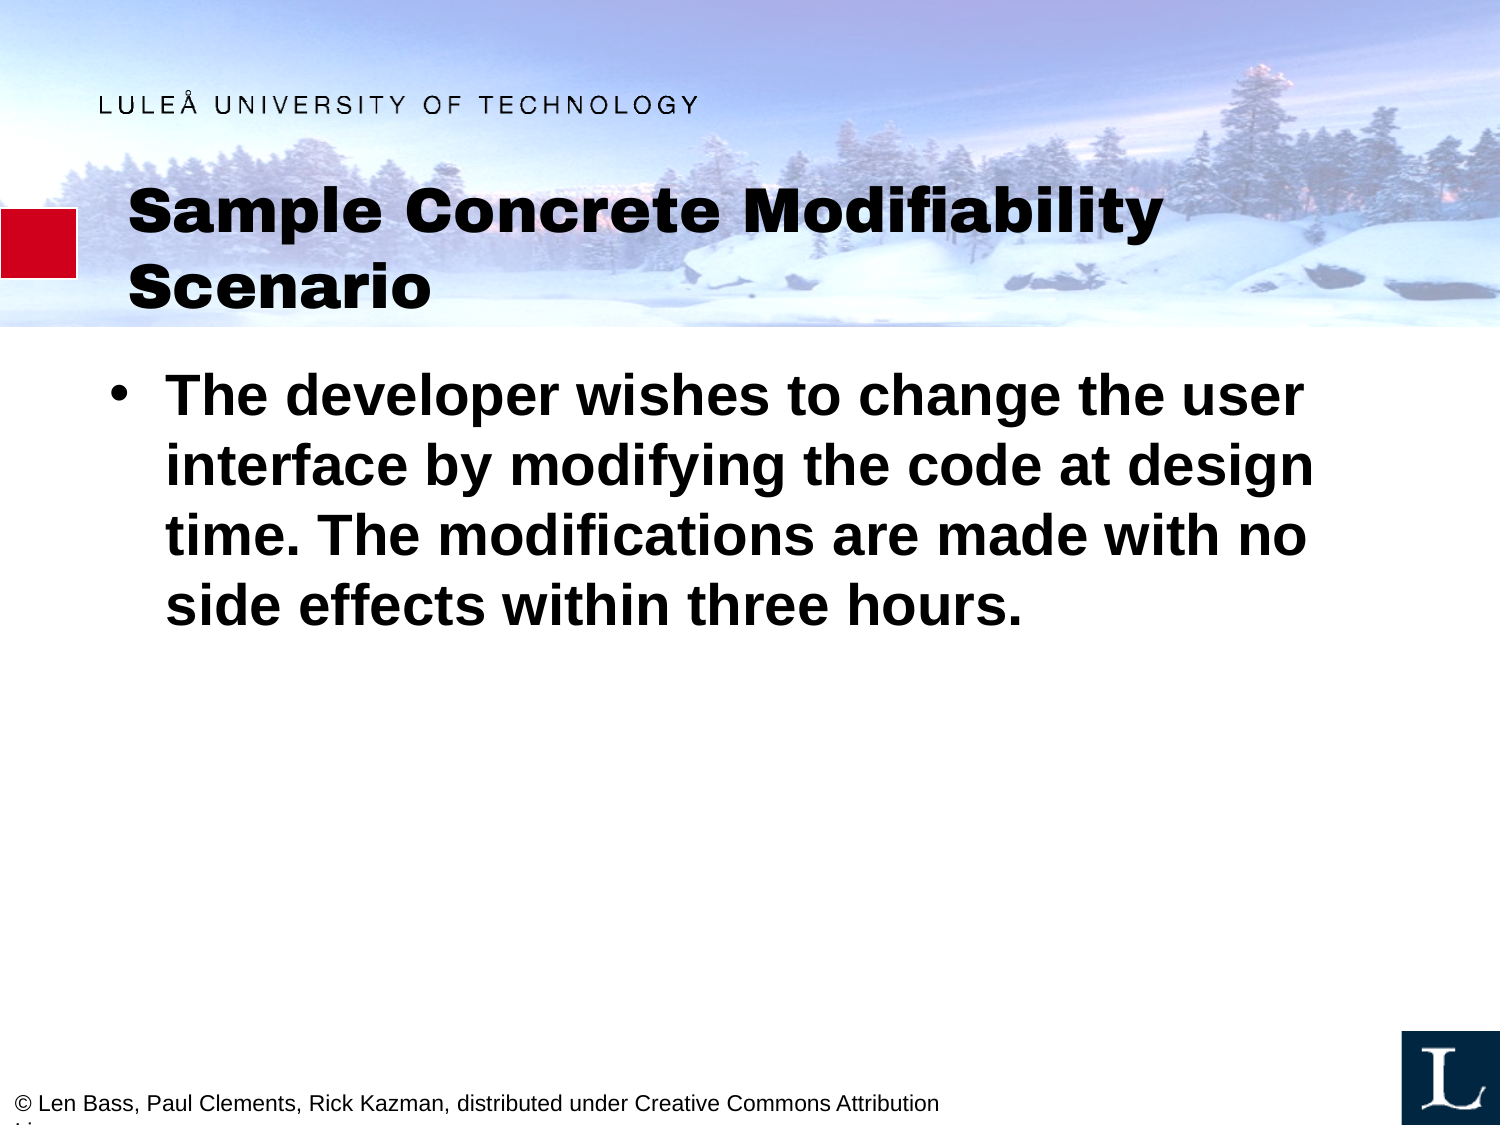

# Sample Concrete Modifiability Scenario
The developer wishes to change the user interface by modifying the code at design time. The modifications are made with no side effects within three hours.
© Len Bass, Paul Clements, Rick Kazman, distributed under Creative Commons Attribution License